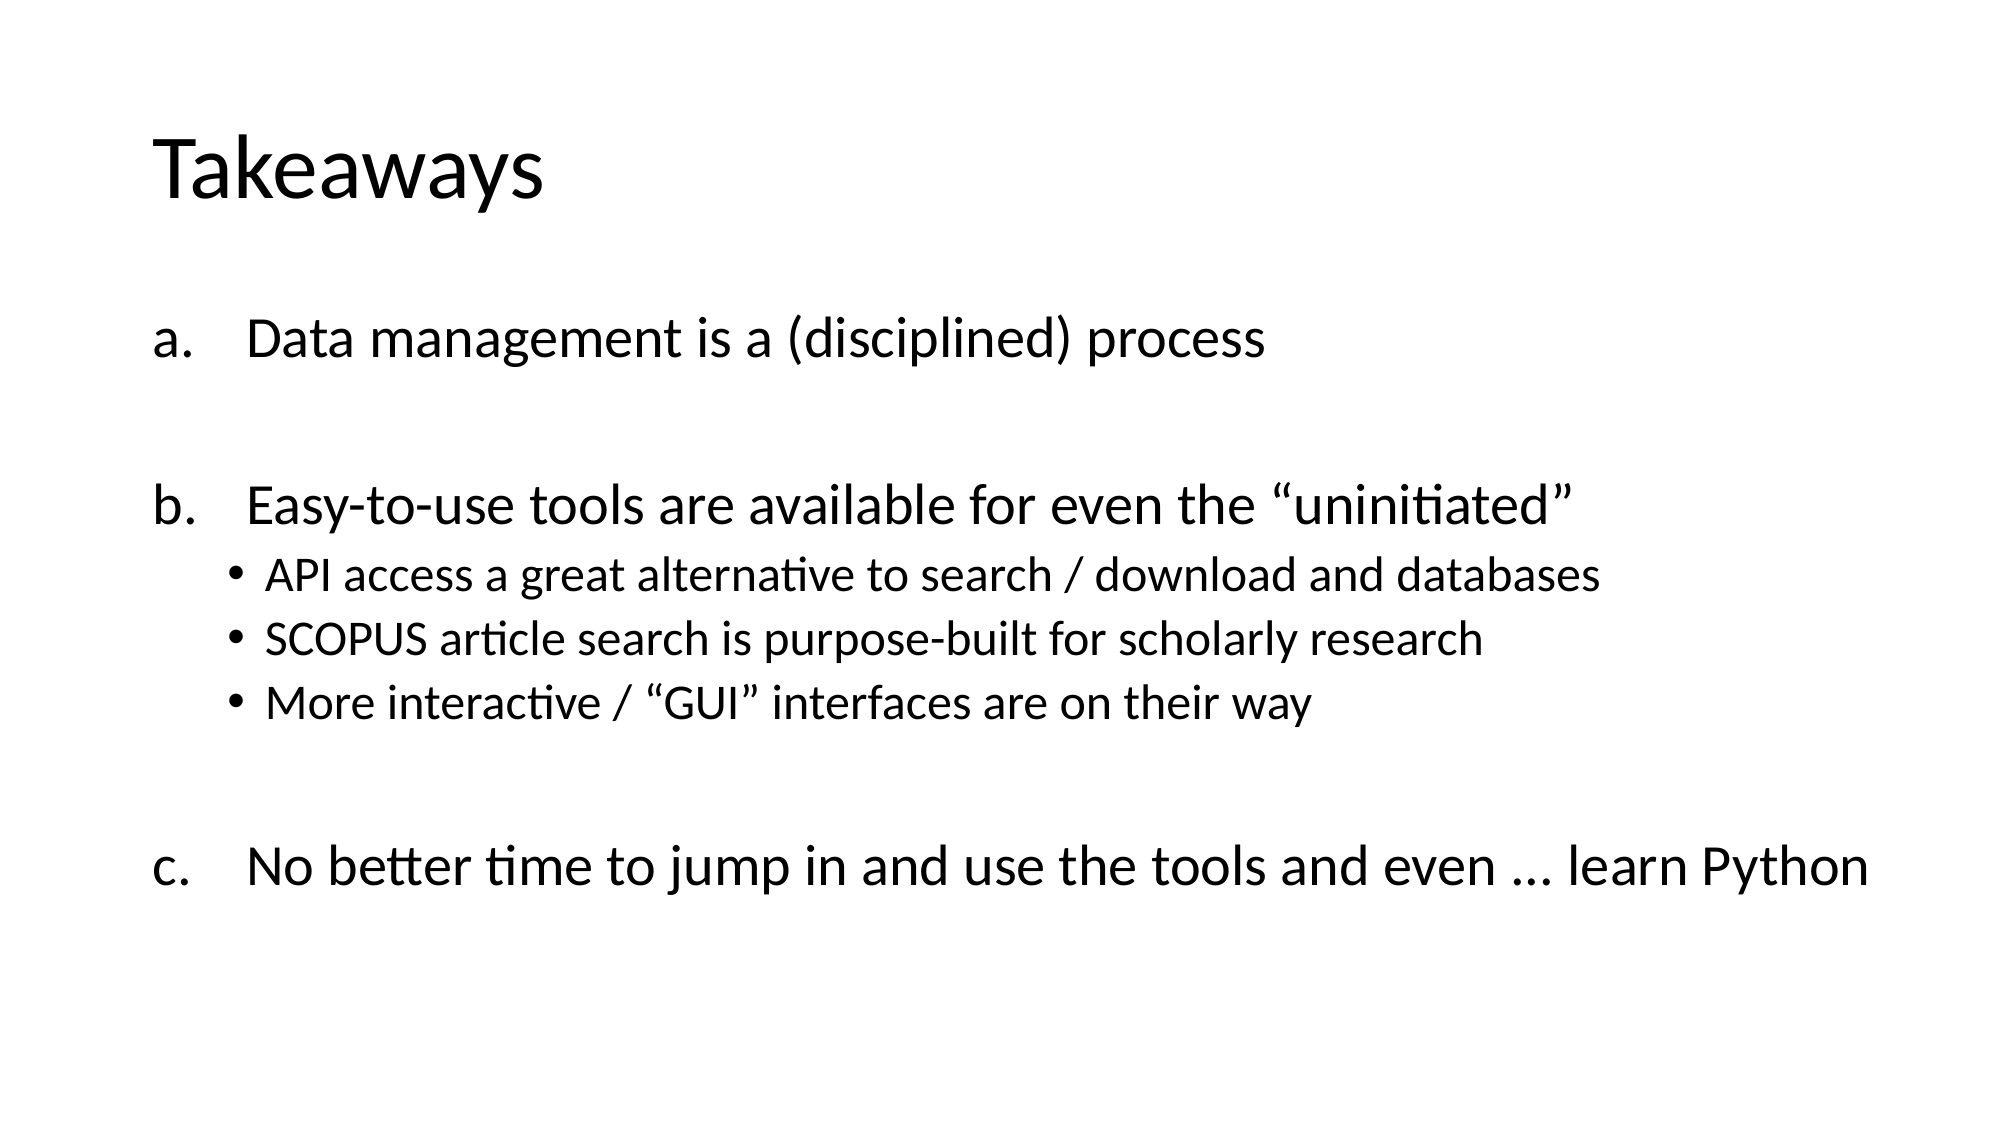

# Takeaways
Data management is a (disciplined) process

Easy-to-use tools are available for even the “uninitiated”
API access a great alternative to search / download and databases
SCOPUS article search is purpose-built for scholarly research
More interactive / “GUI” interfaces are on their way

No better time to jump in and use the tools and even ... learn Python